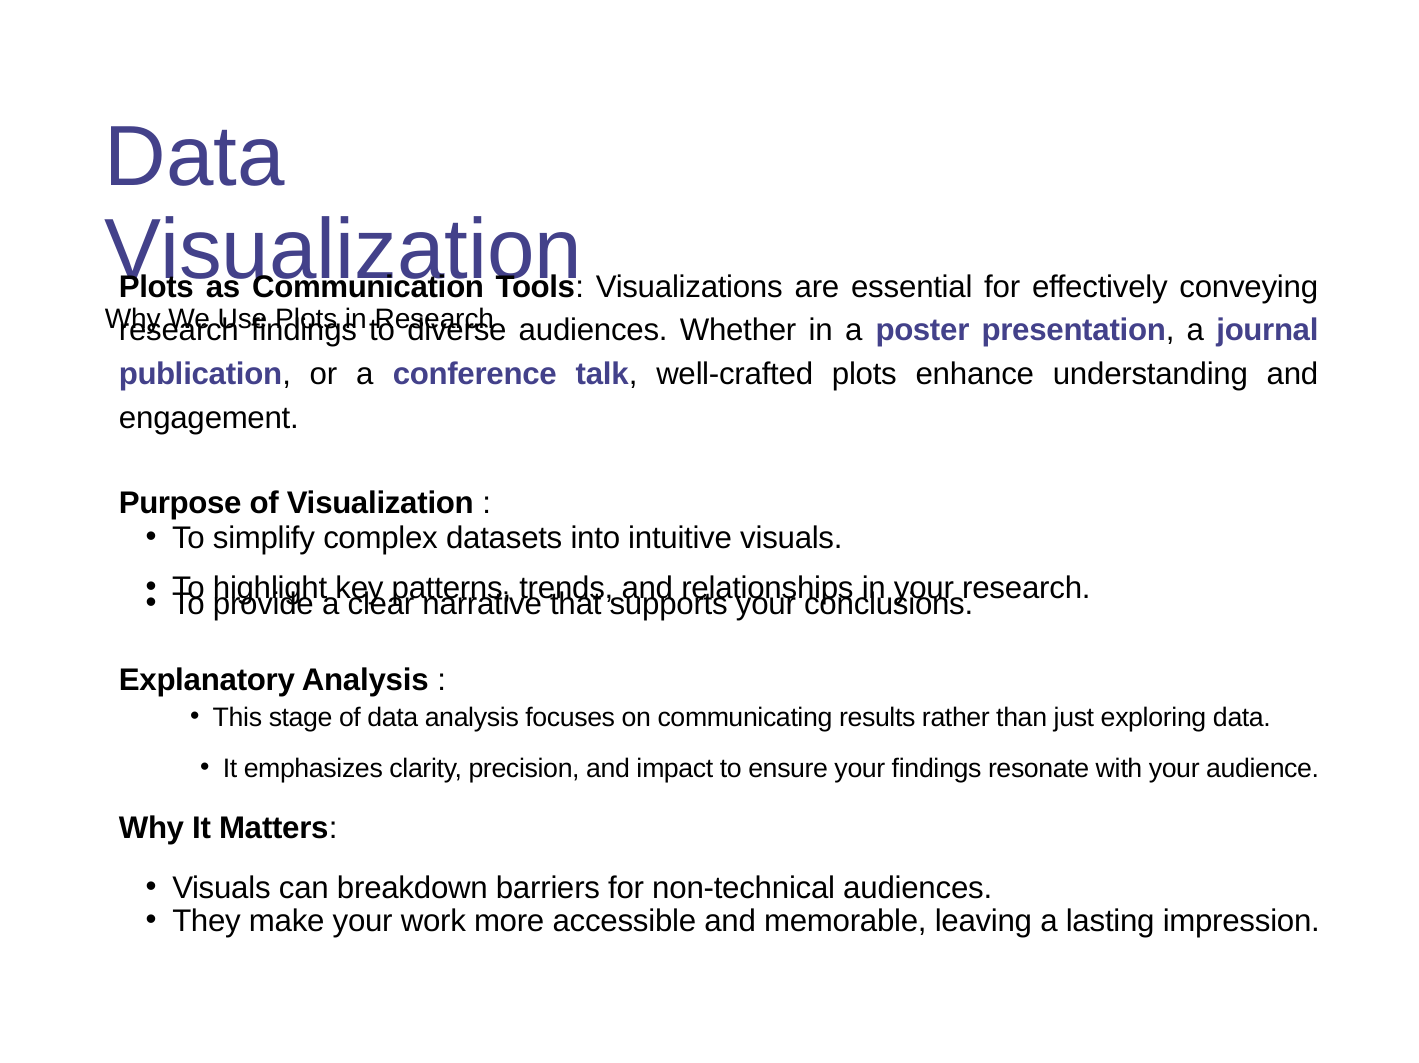

Data Visualization
Why We Use Plots in Research
Plots as Communication Tools: Visualizations are essential for effectively conveying research findings to diverse audiences. Whether in a poster presentation, a journal publication, or a conference talk, well-crafted plots enhance understanding and engagement.
Purpose of Visualization :
To highlight key patterns, trends, and relationships in your research.
To provide a clear narrative that supports your conclusions.
To simplify complex datasets into intuitive visuals.
Explanatory Analysis :
This stage of data analysis focuses on communicating results rather than just exploring data.
It emphasizes clarity, precision, and impact to ensure your findings resonate with your audience.
Why It Matters:
Visuals can breakdown barriers for non-technical audiences.
They make your work more accessible and memorable, leaving a lasting impression.